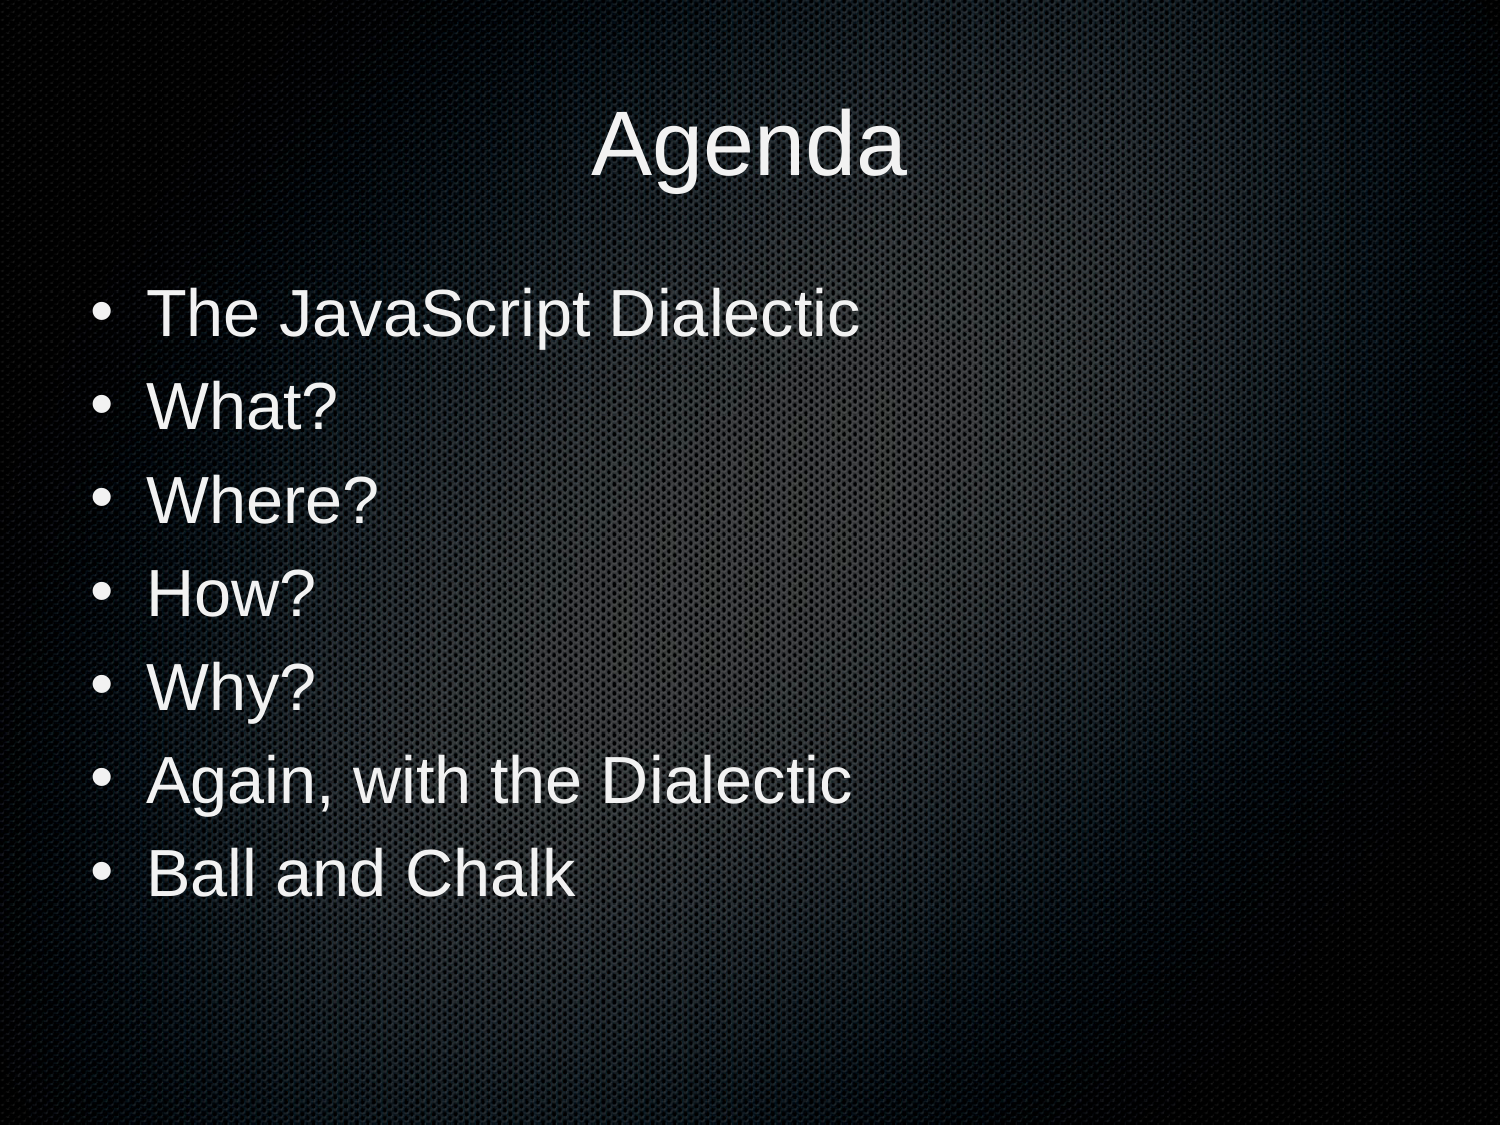

# Agenda
The JavaScript Dialectic
What?
Where?
How?
Why?
Again, with the Dialectic
Ball and Chalk